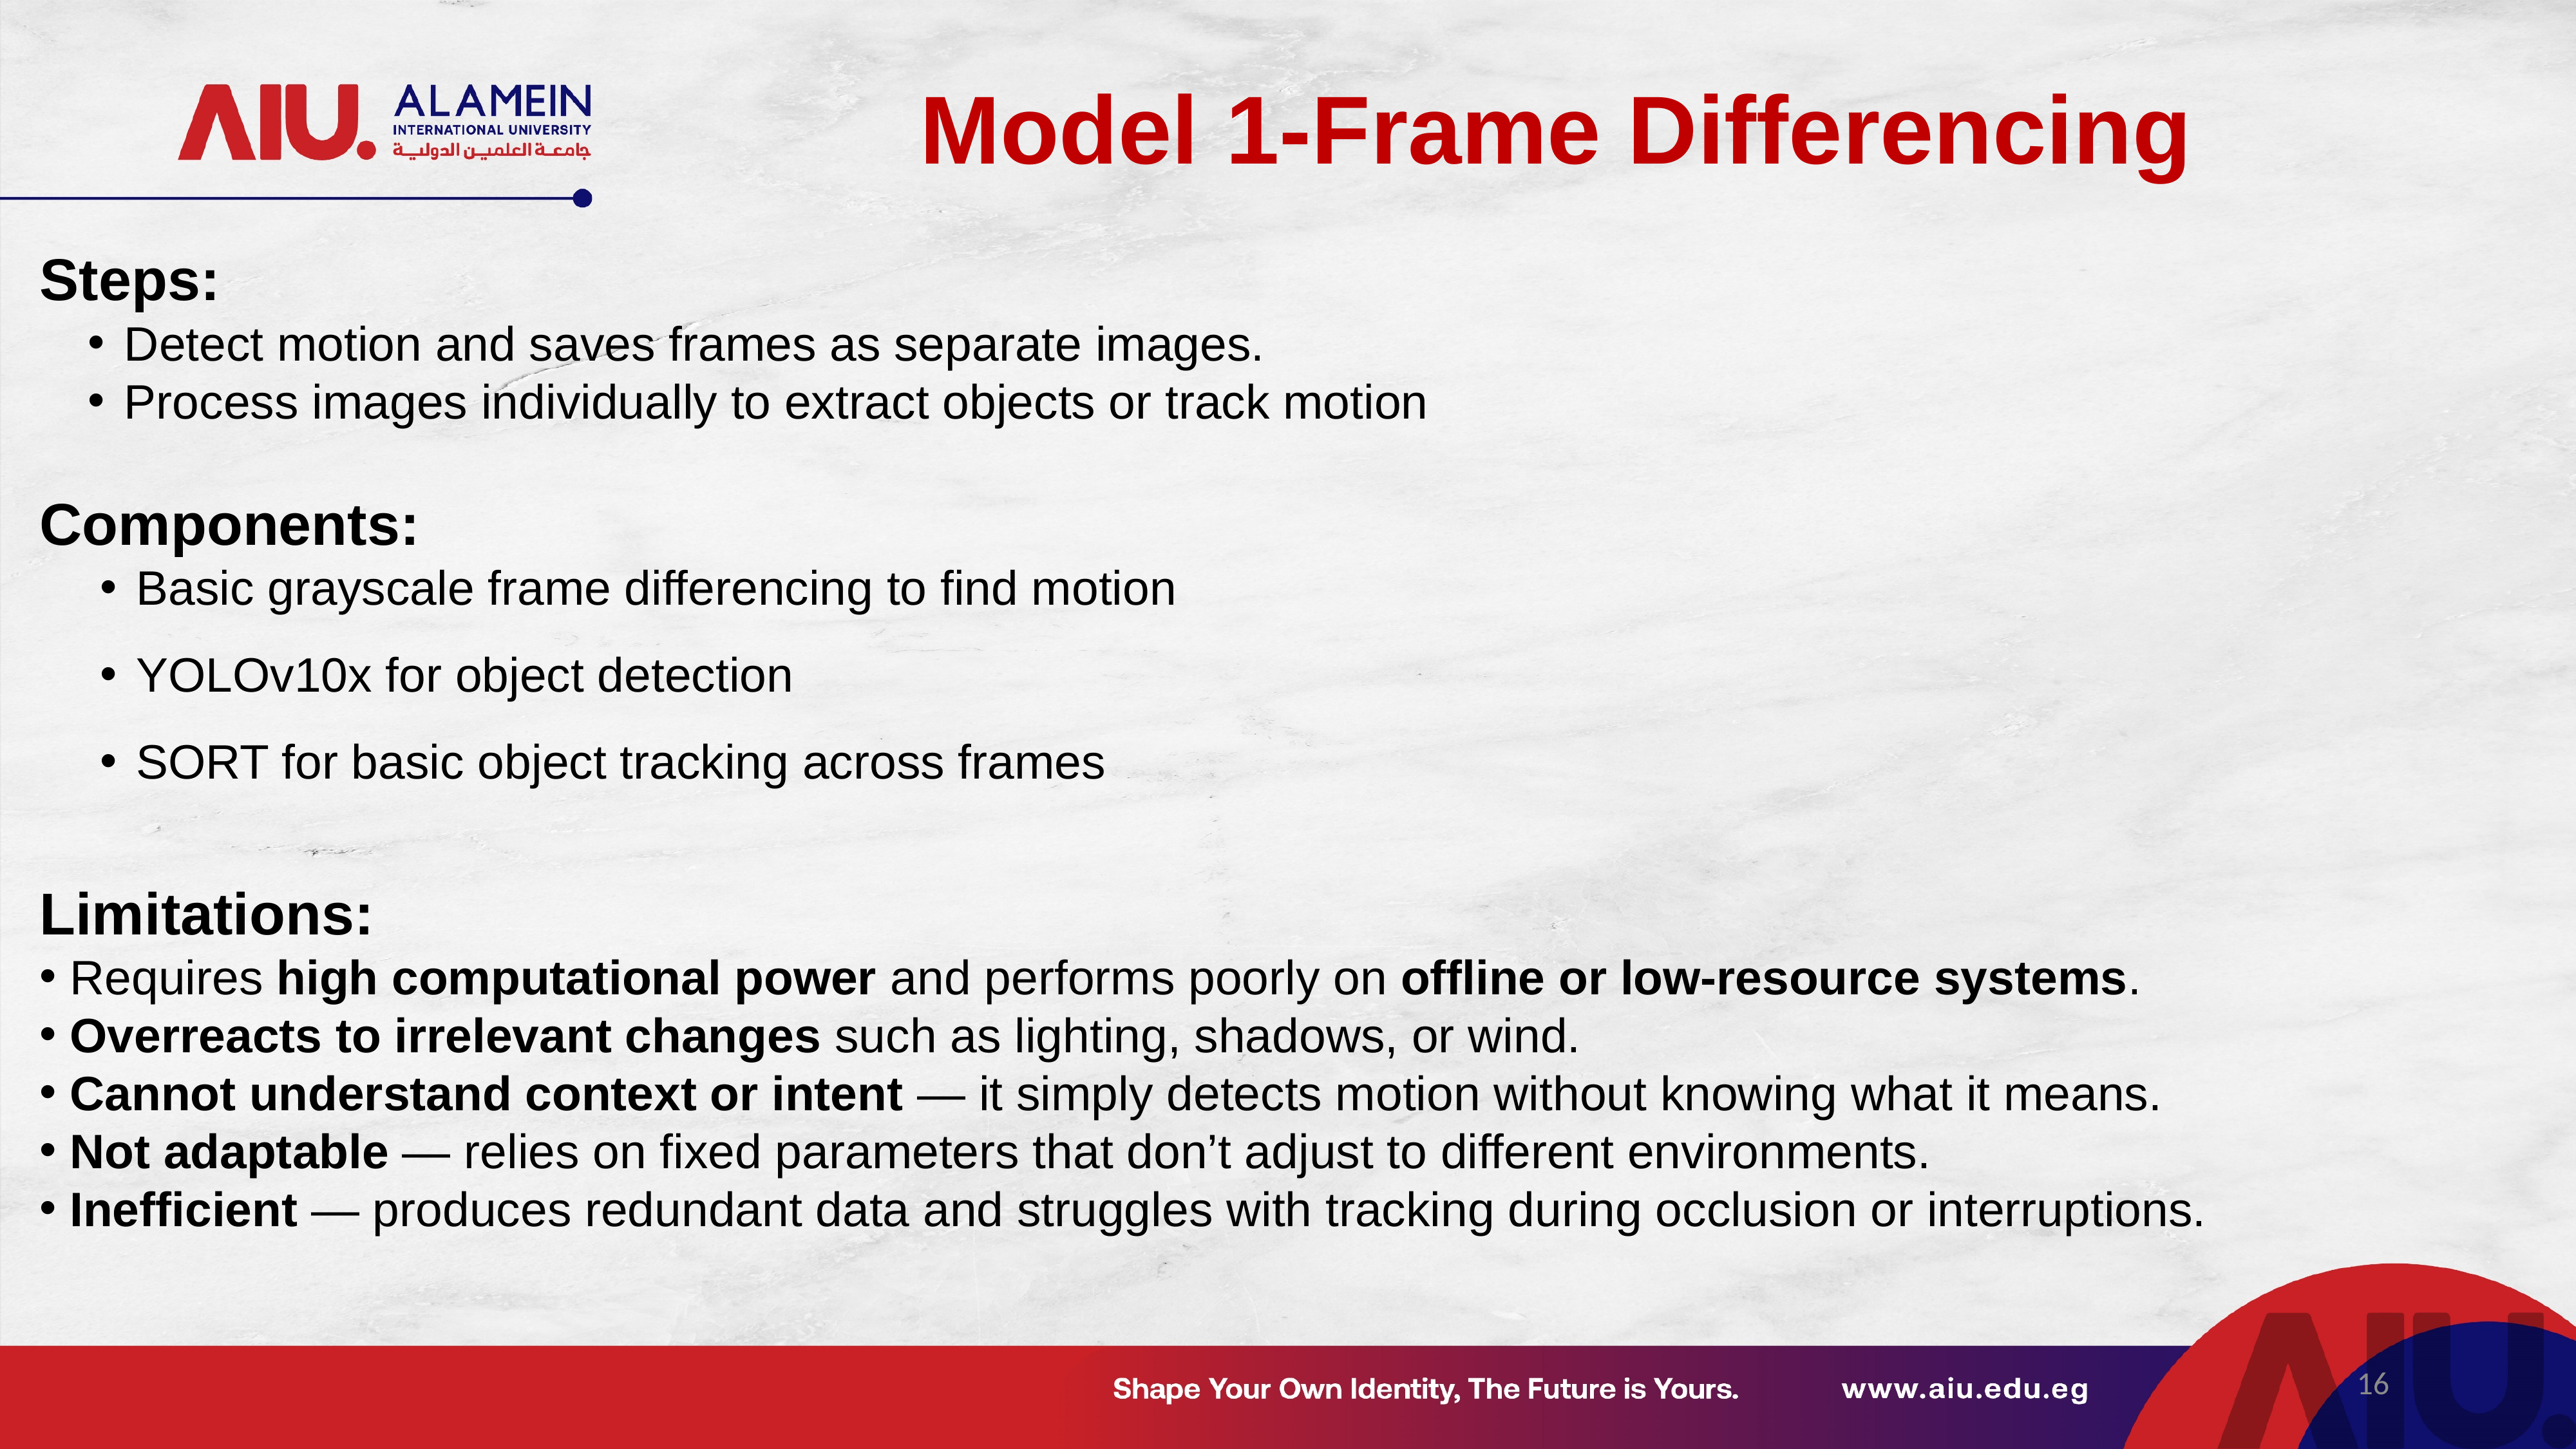

# Model 1-Frame Differencing
Steps:
Detect motion and saves frames as separate images.
Process images individually to extract objects or track motion

Components:
Basic grayscale frame differencing to find motion
YOLOv10x for object detection
SORT for basic object tracking across frames

Limitations:
Requires high computational power and performs poorly on offline or low-resource systems.
Overreacts to irrelevant changes such as lighting, shadows, or wind.
Cannot understand context or intent — it simply detects motion without knowing what it means.
Not adaptable — relies on fixed parameters that don’t adjust to different environments.
Inefficient — produces redundant data and struggles with tracking during occlusion or interruptions.
16